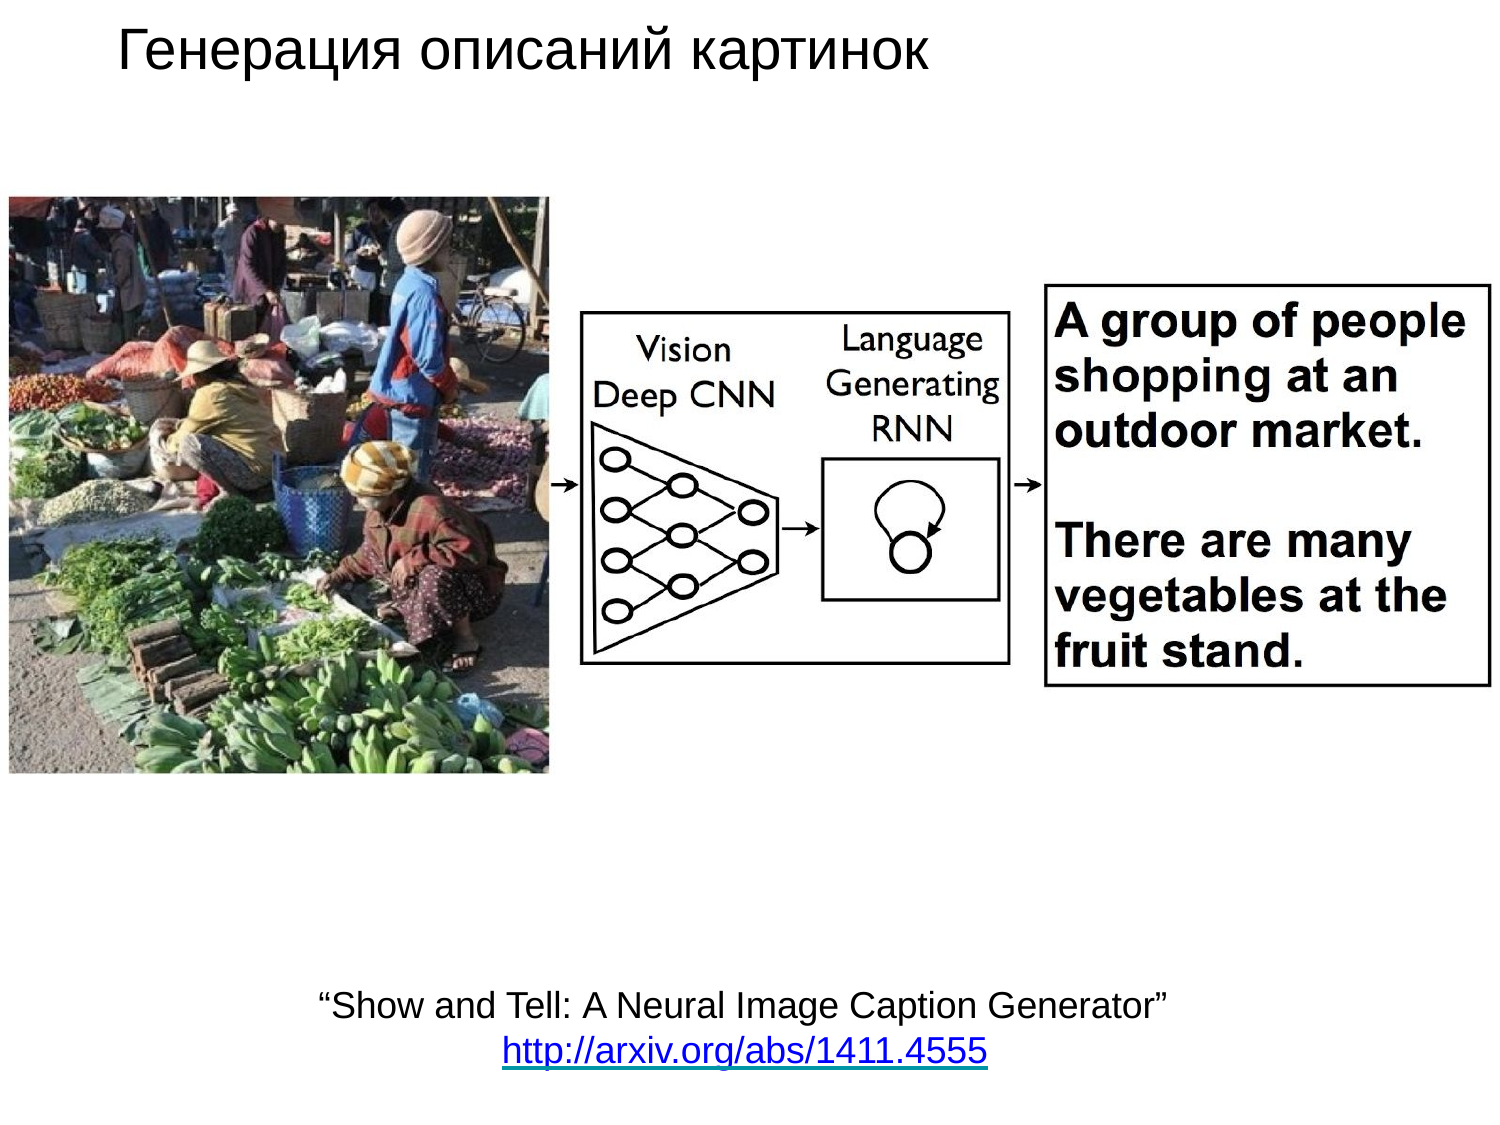

# Генерация описаний картинок

“Show and Tell: A Neural Image Caption Generator”  http://arxiv.org/abs/1411.4555